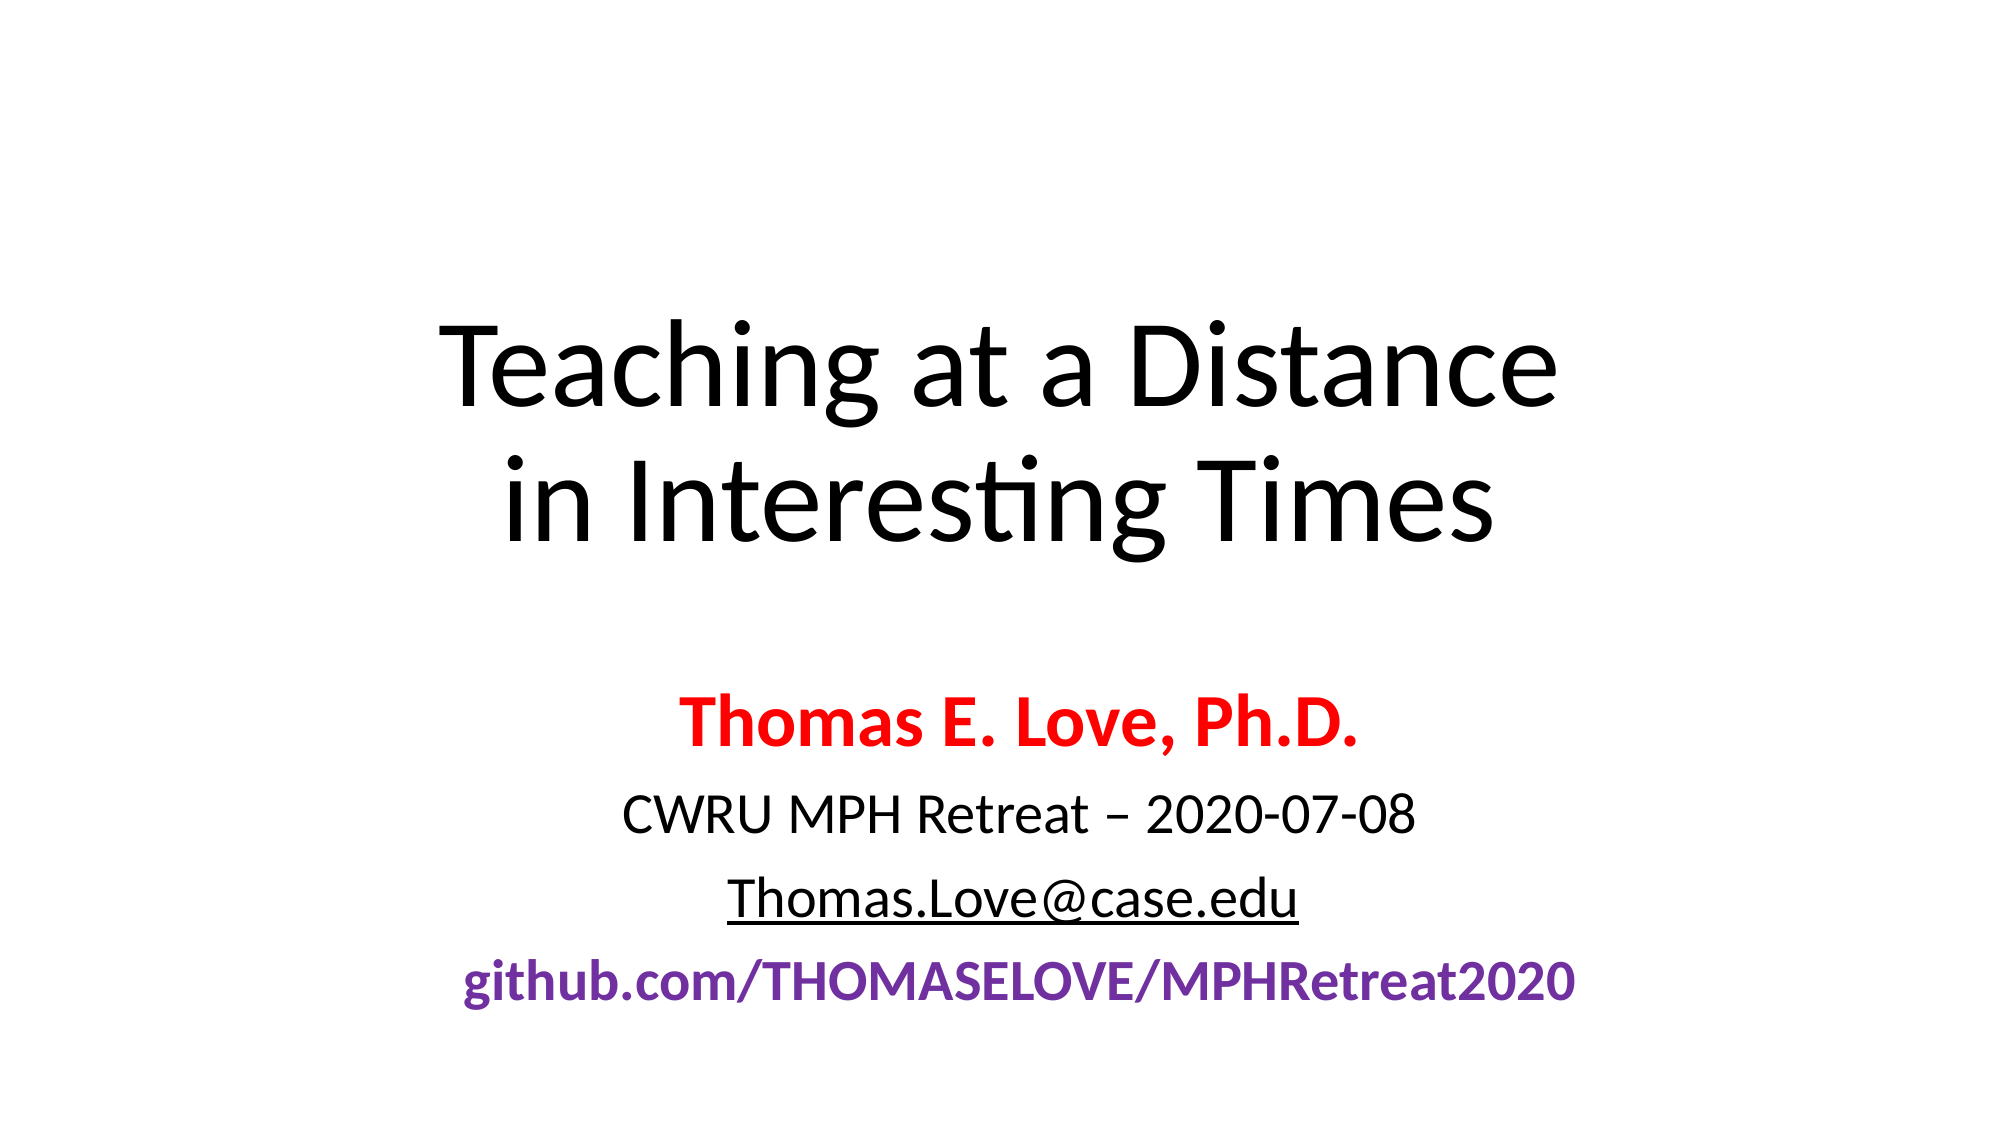

# Teaching at a Distance in Interesting Times
Thomas E. Love, Ph.D.
CWRU MPH Retreat – 2020-07-08
Thomas.Love@case.edu
github.com/THOMASELOVE/MPHRetreat2020